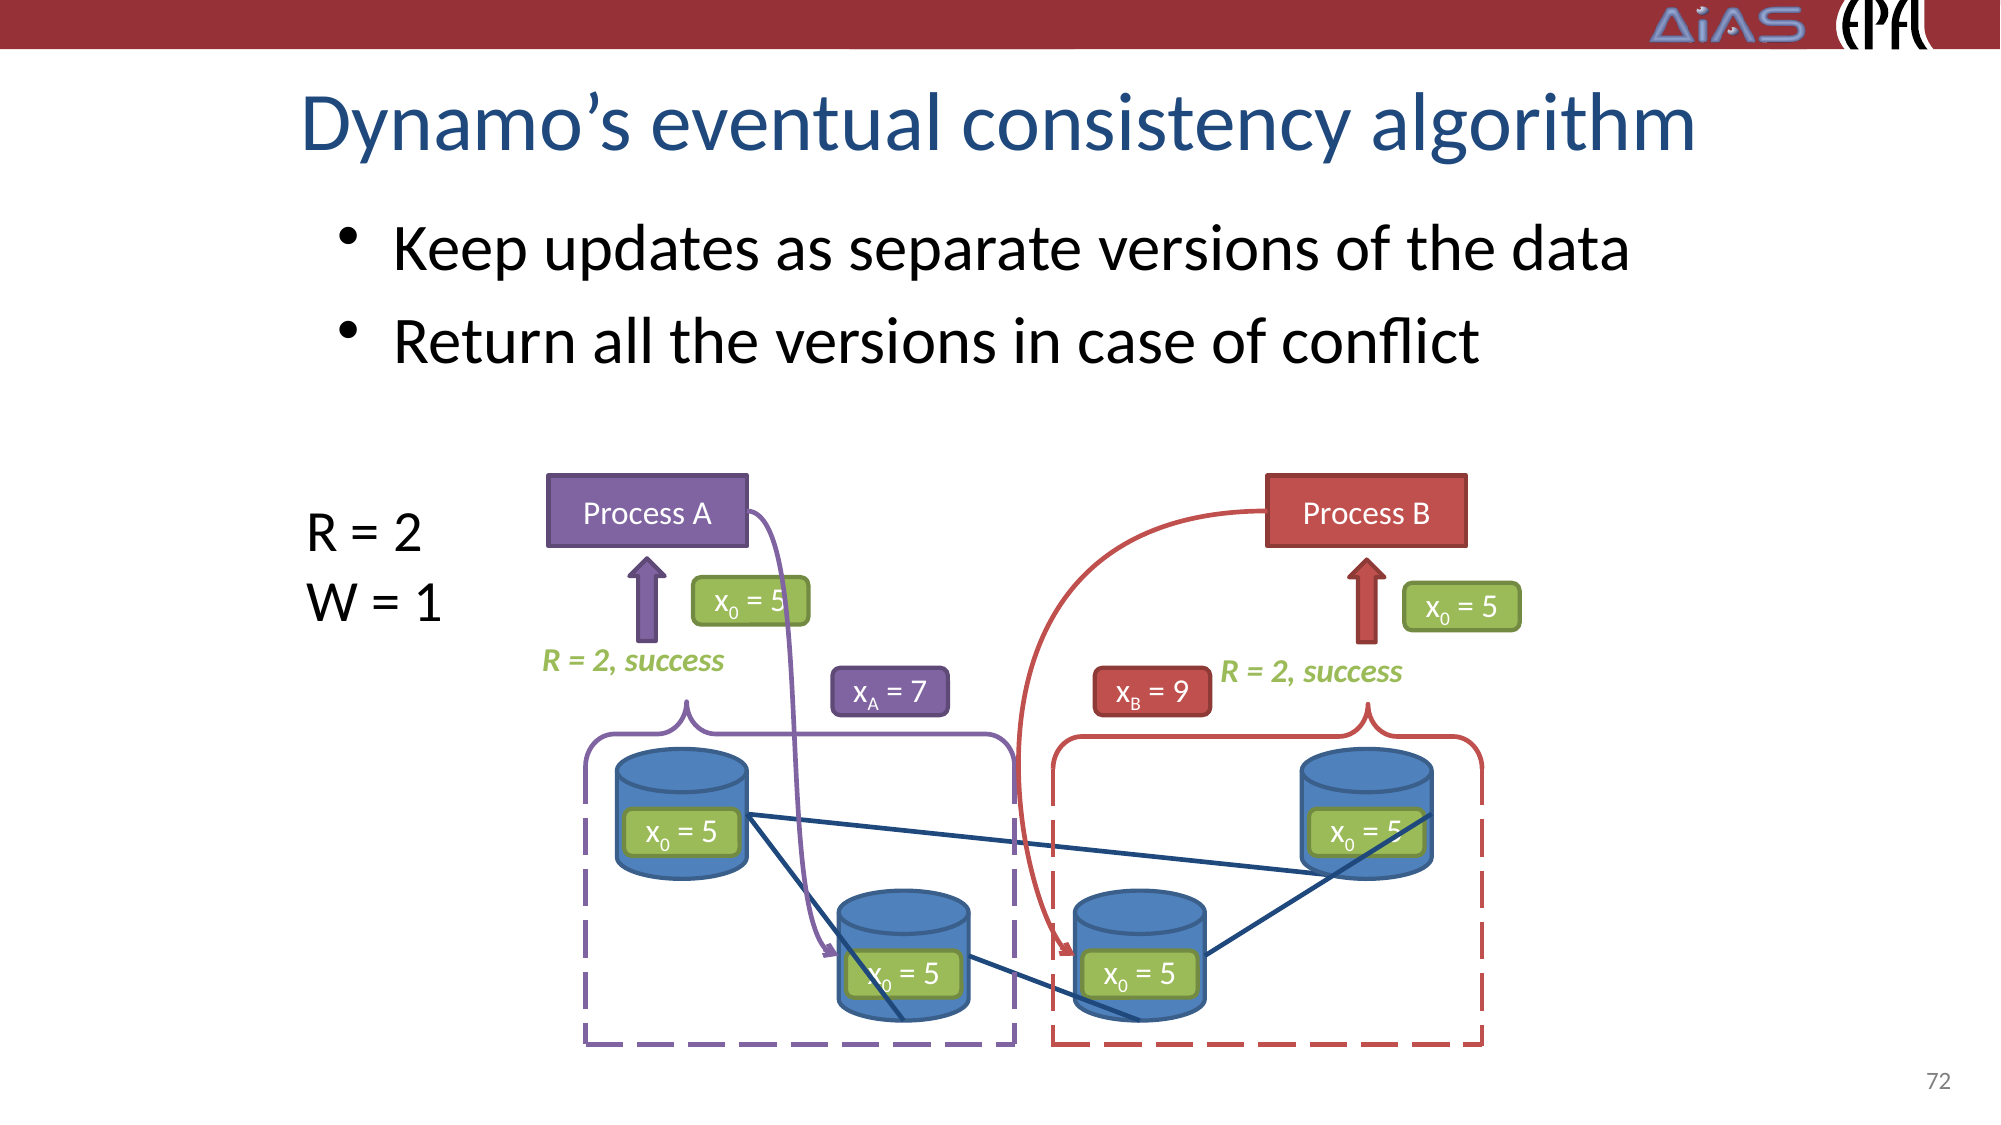

# Dynamo’s eventual consistency algorithm
Keep updates as separate versions of the data
Return all the versions in case of conflict
Process A
Process B
R = 2
W = 1

x0 = 5
x0 = 5
R = 2, success
R = 2, success
xB = 9
xA = 7

x0 = 5
x0 = 5

x0 = 5
x0 = 5
72